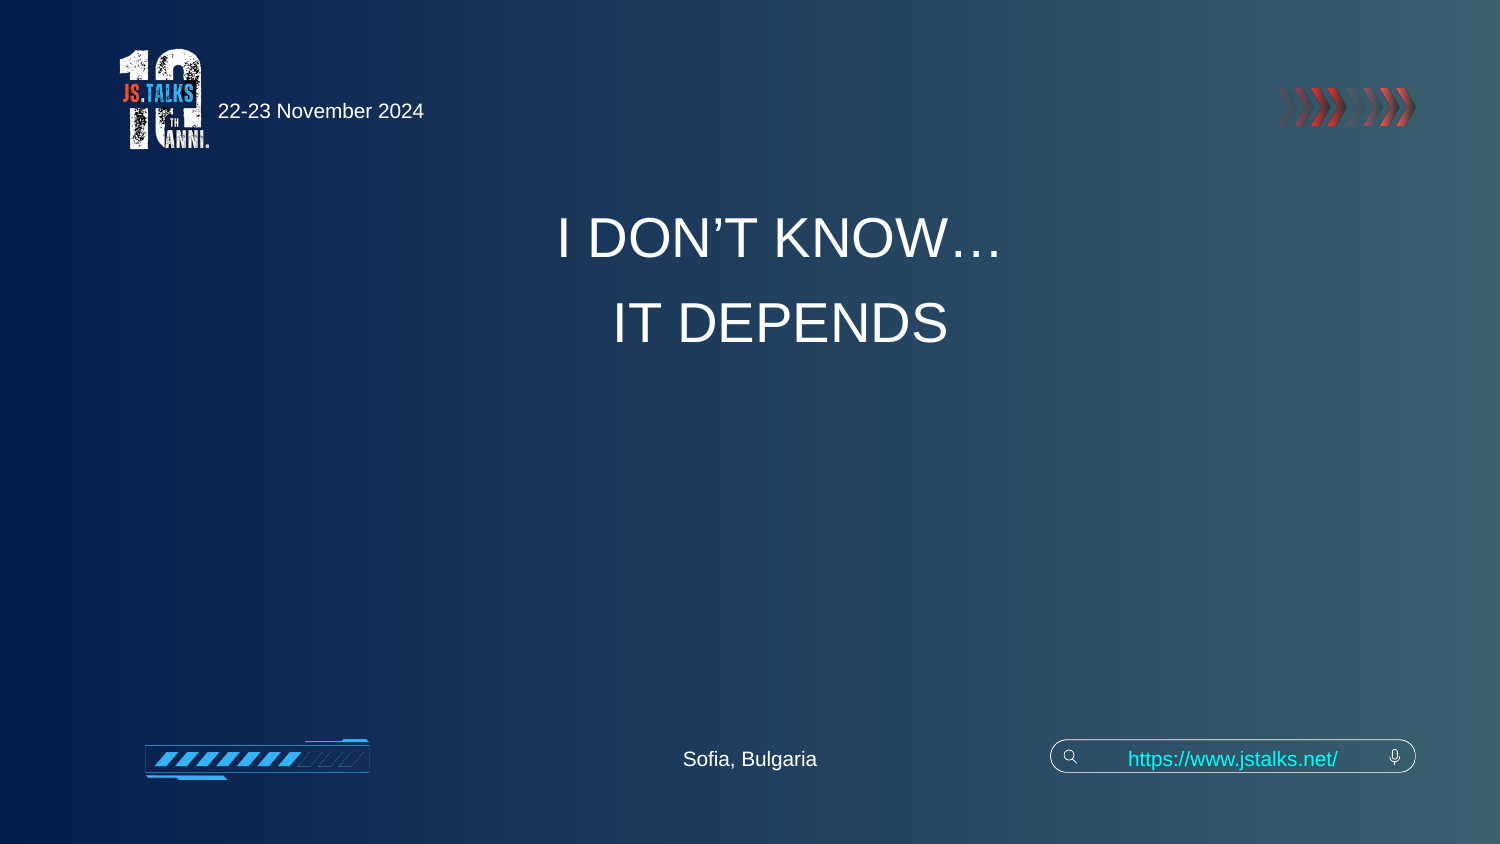

22-23 November 2024
I DON’T KNOW…
IT DEPENDS

Sofia, Bulgaria
https://www.jstalks.net/